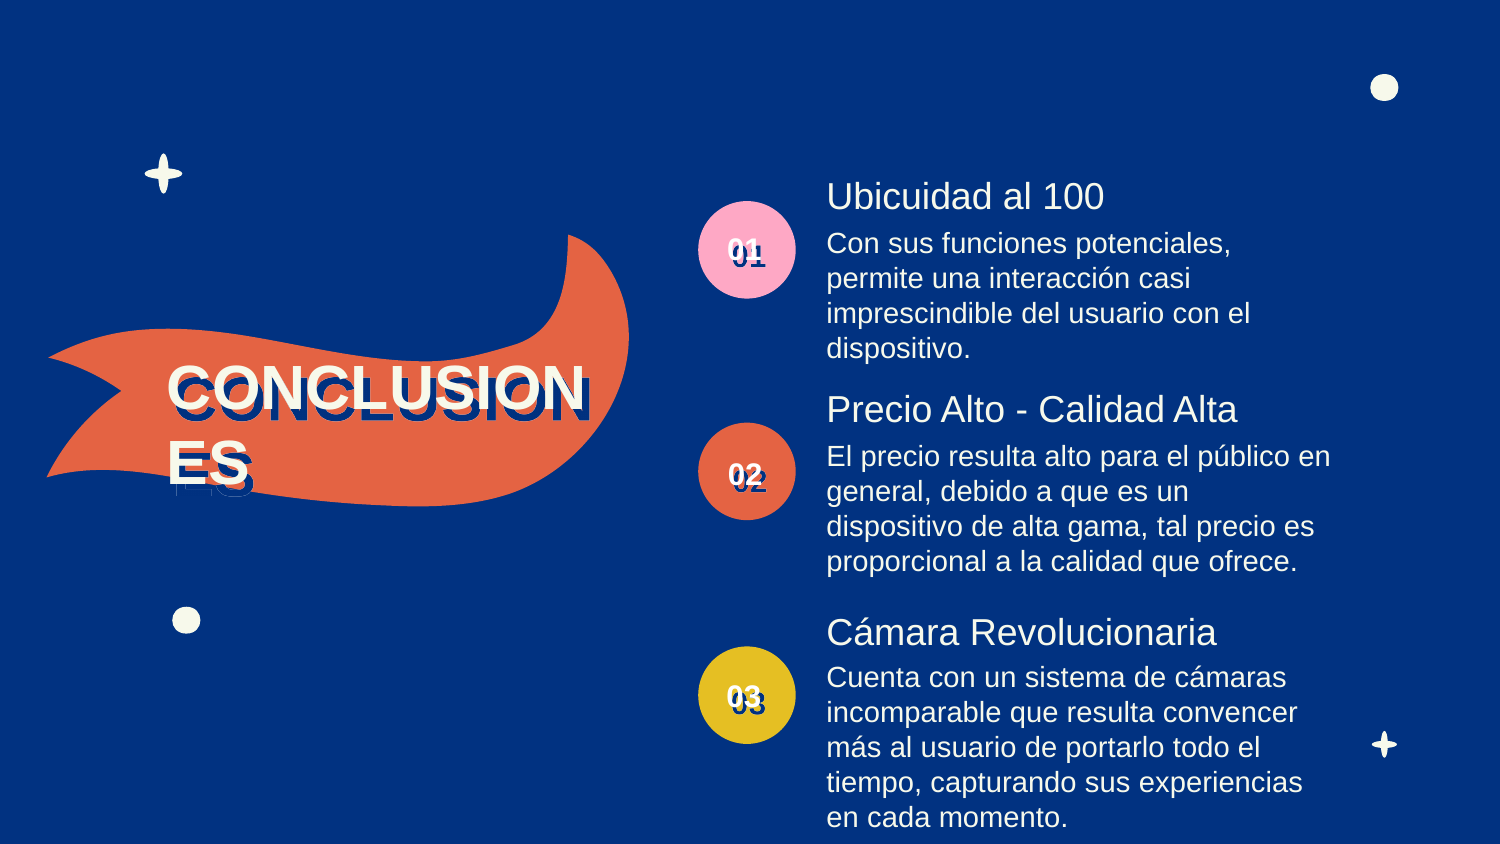

Ubicuidad al 100

Con sus funciones potenciales, permite una interacción casi imprescindible del usuario con el dispositivo.

01
# CONCLUSIONES
Precio Alto - Calidad Alta
El precio resulta alto para el público en general, debido a que es un dispositivo de alta gama, tal precio es proporcional a la calidad que ofrece.

02
Cámara Revolucionaria

Cuenta con un sistema de cámaras incomparable que resulta convencer más al usuario de portarlo todo el tiempo, capturando sus experiencias en cada momento.

03